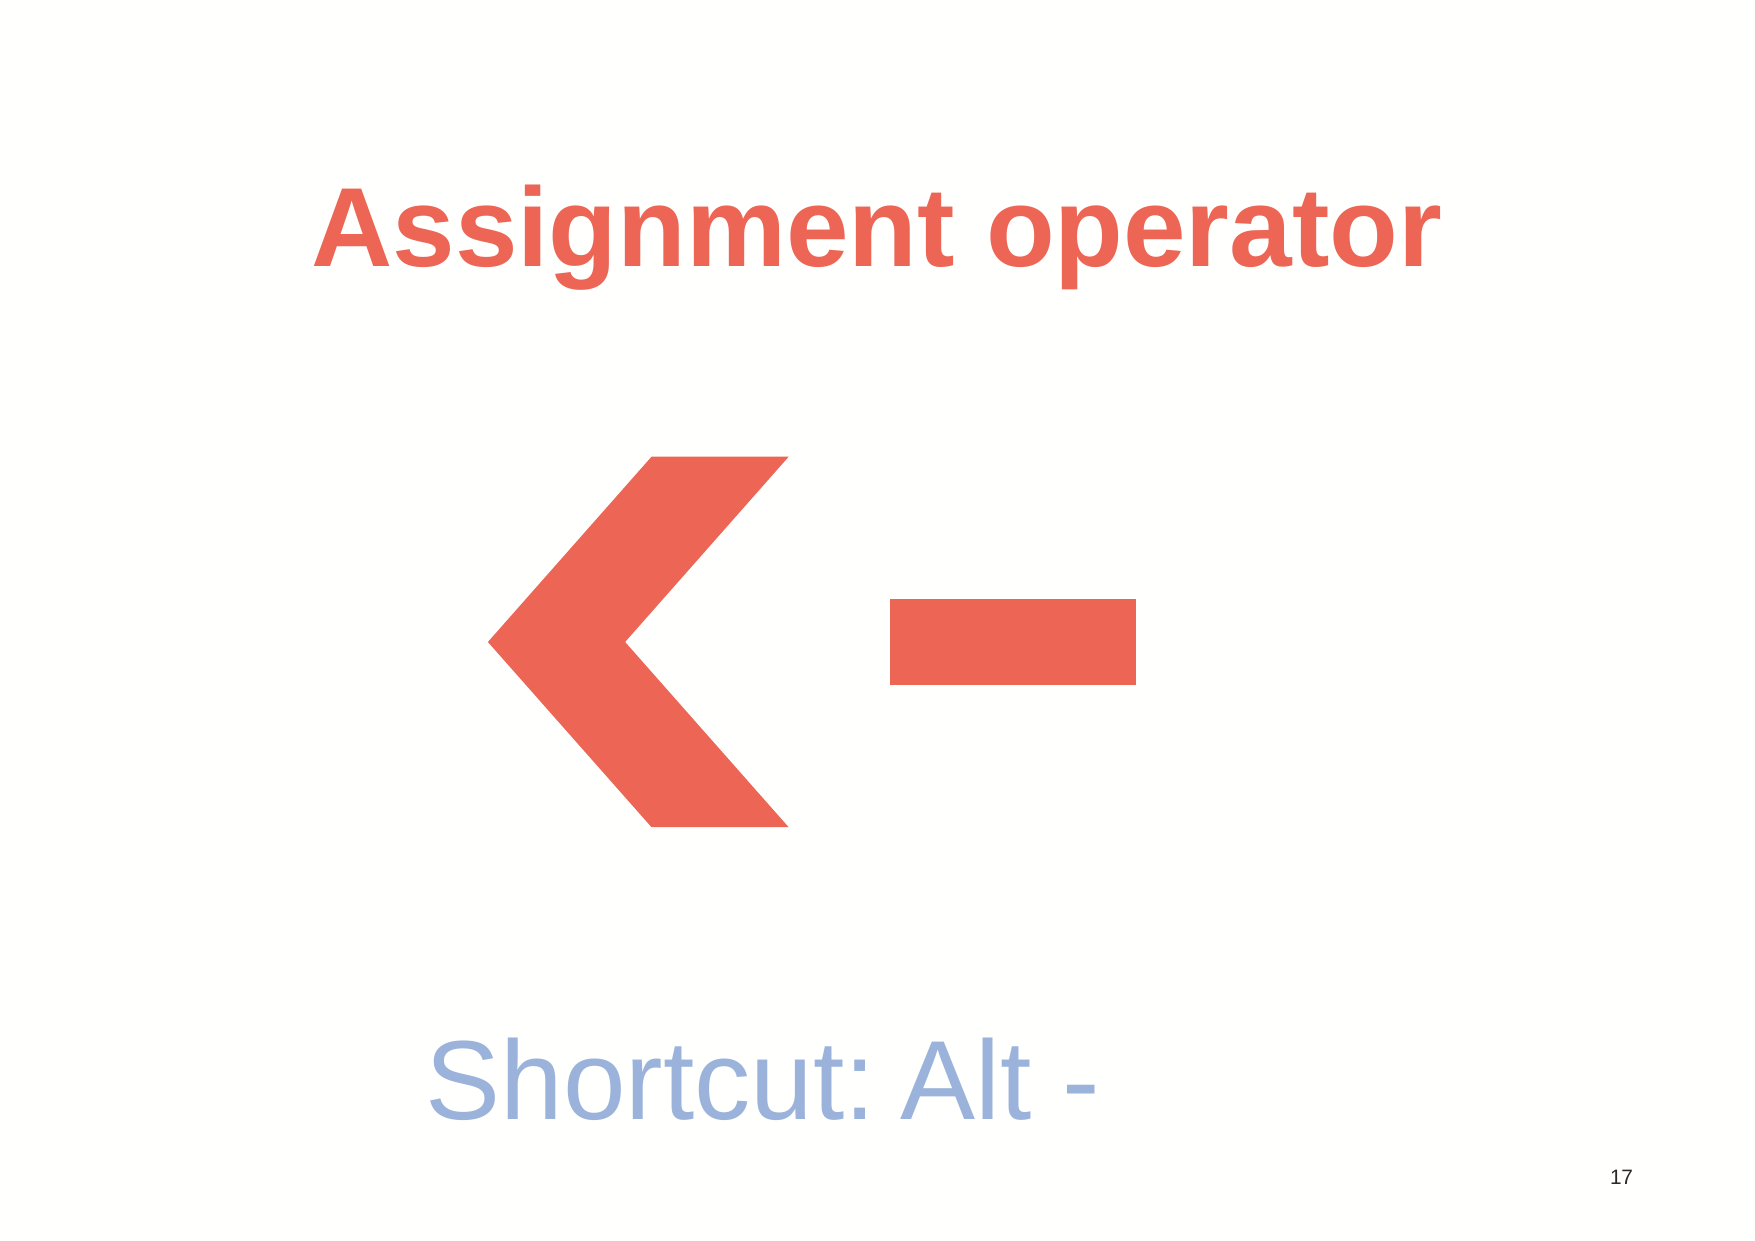

# Assignment operator

Shortcut: Alt -
17